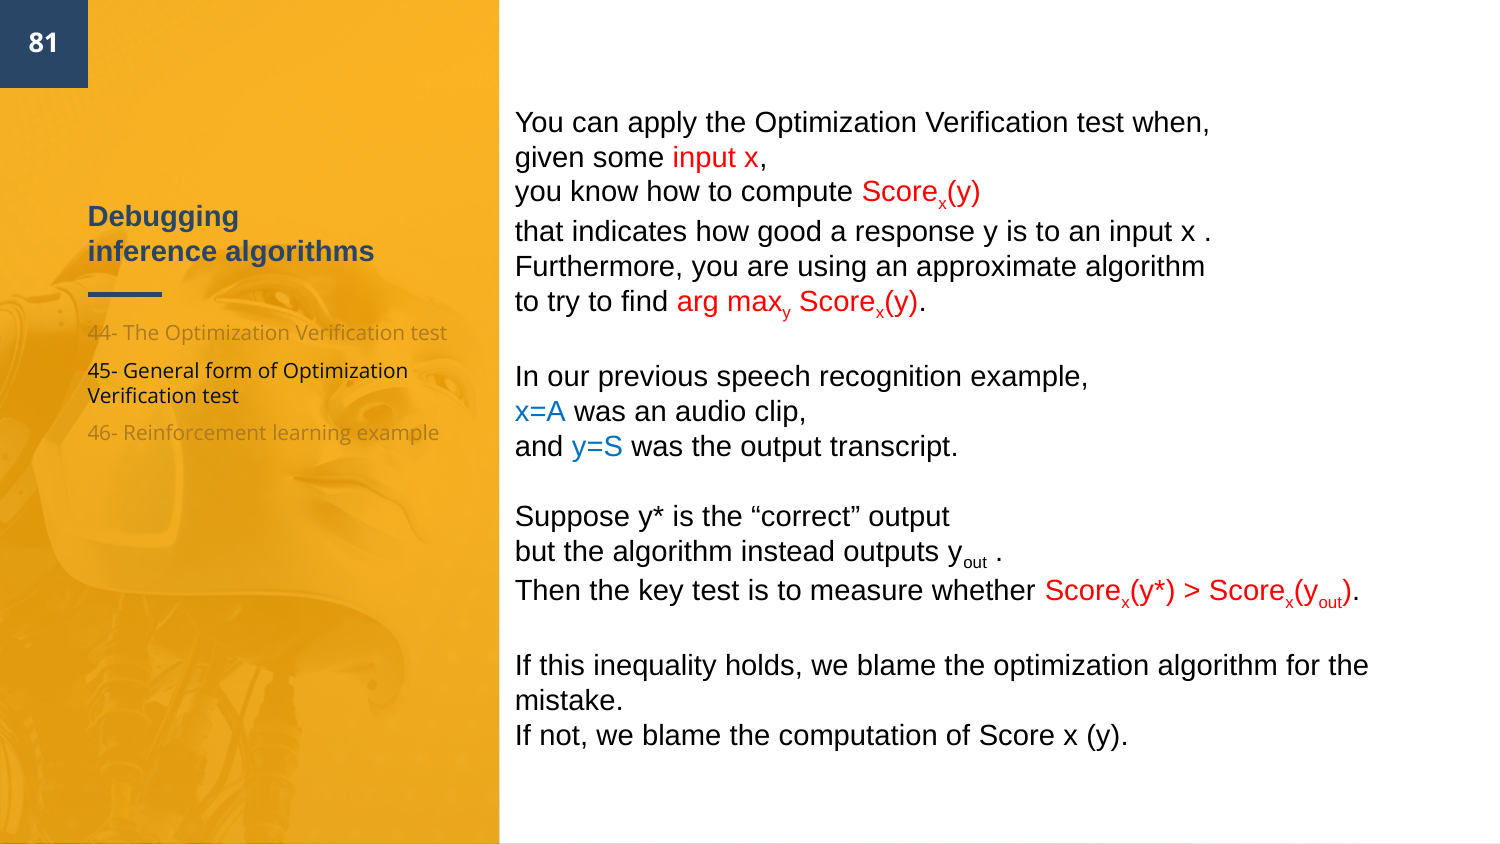

81
You can apply the Optimization Verification test when,
given some input x,
you know how to compute Scorex(y)
that indicates how good a response y is to an input x .
Furthermore, you are using an approximate algorithm
to try to find arg maxy Scorex(y).

In our previous speech recognition example,
x=A was an audio clip,
and y=S was the output transcript.

Suppose y* is the “correct” output
but the algorithm instead outputs yout .
Then the key test is to measure whether Scorex(y*) > Scorex(yout).

If this inequality holds, we blame the optimization algorithm for the mistake.
If not, we blame the computation of Score x (y).
# Debugging inference algorithms
44- The Optimization Verification test
45- General form of Optimization Verification test
46- Reinforcement learning example